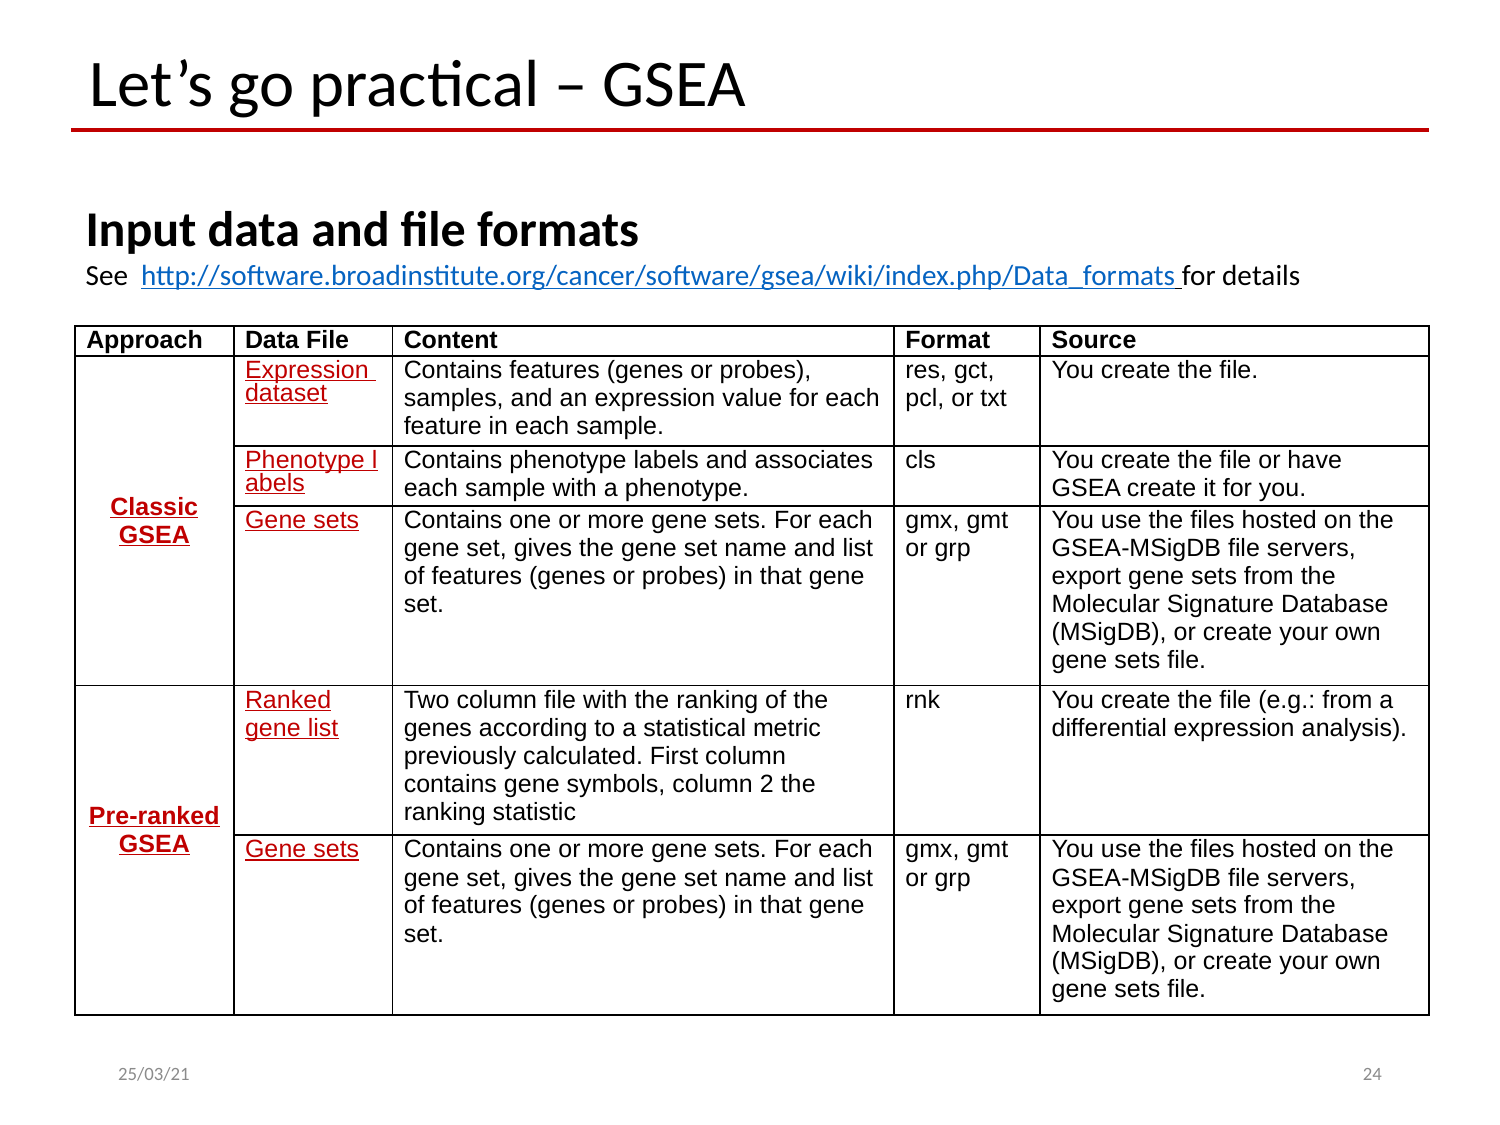

Let’s go practical – GSEA
Input data and file formats
See  http://software.broadinstitute.org/cancer/software/gsea/wiki/index.php/Data_formats for details
| Approach | Data File | Content | Format | Source |
| --- | --- | --- | --- | --- |
| Classic GSEA | Expression dataset | Contains features (genes or probes), samples, and an expression value for each feature in each sample. | res, gct, pcl, or txt | You create the file. |
|  | Phenotype labels | Contains phenotype labels and associates each sample with a phenotype. | cls | You create the file or have GSEA create it for you. |
|  | Gene sets | Contains one or more gene sets. For each gene set, gives the gene set name and list of features (genes or probes) in that gene set. | gmx, gmt or grp | You use the files hosted on the GSEA-MSigDB file servers, export gene sets from the Molecular Signature Database (MSigDB), or create your own gene sets file. |
| Pre-ranked GSEA | Ranked gene list | Two column file with the ranking of the genes according to a statistical metric previously calculated. First column contains gene symbols, column 2 the ranking statistic | rnk | You create the file (e.g.: from a differential expression analysis). |
|  | Gene sets | Contains one or more gene sets. For each gene set, gives the gene set name and list of features (genes or probes) in that gene set. | gmx, gmt or grp | You use the files hosted on the GSEA-MSigDB file servers, export gene sets from the Molecular Signature Database (MSigDB), or create your own gene sets file. |
25/03/21
24